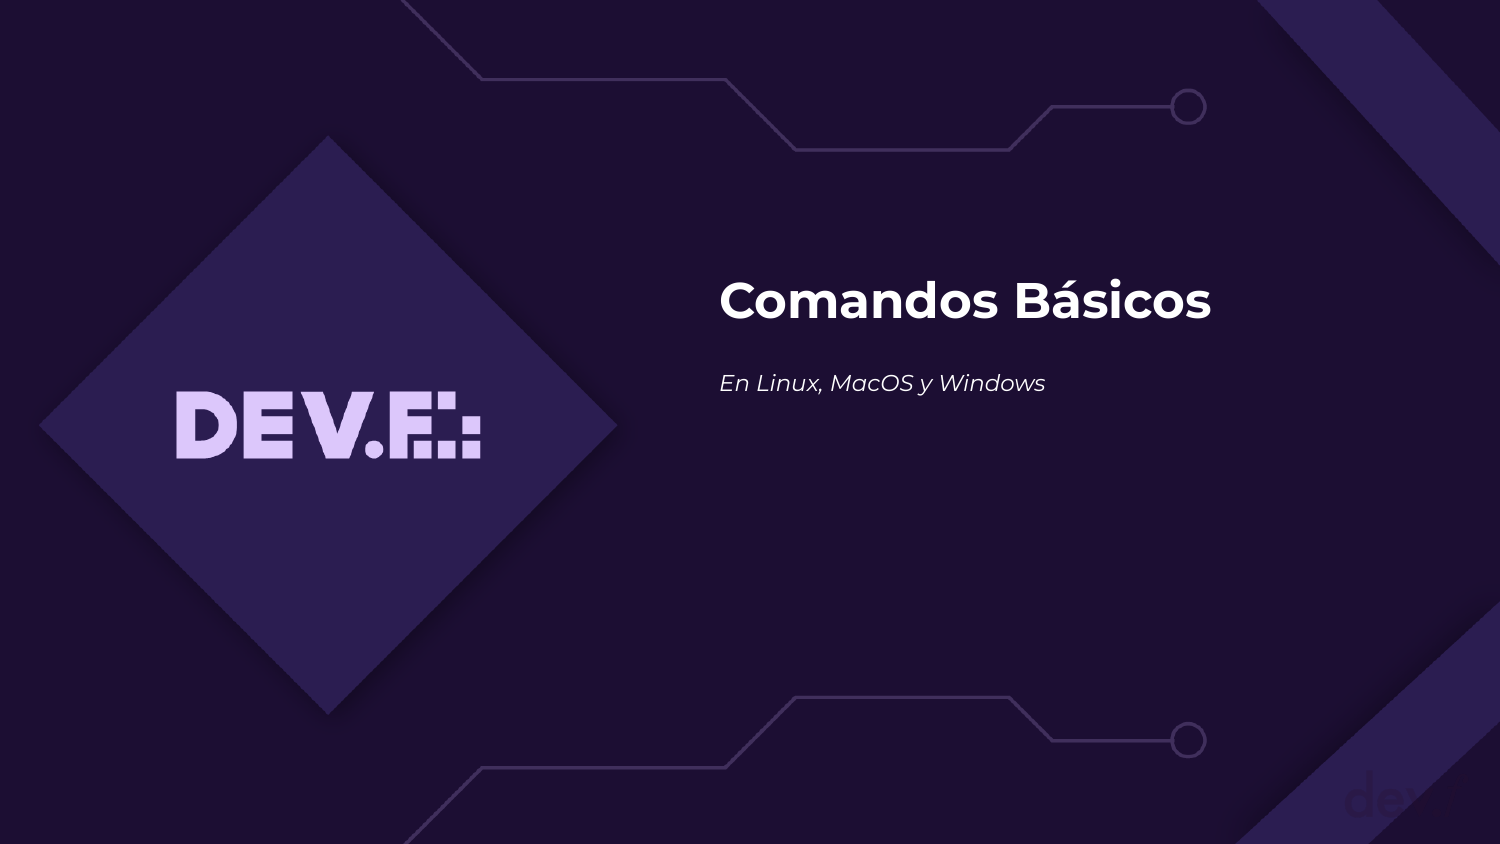

# Comandos Básicos
En Linux, MacOS y Windows